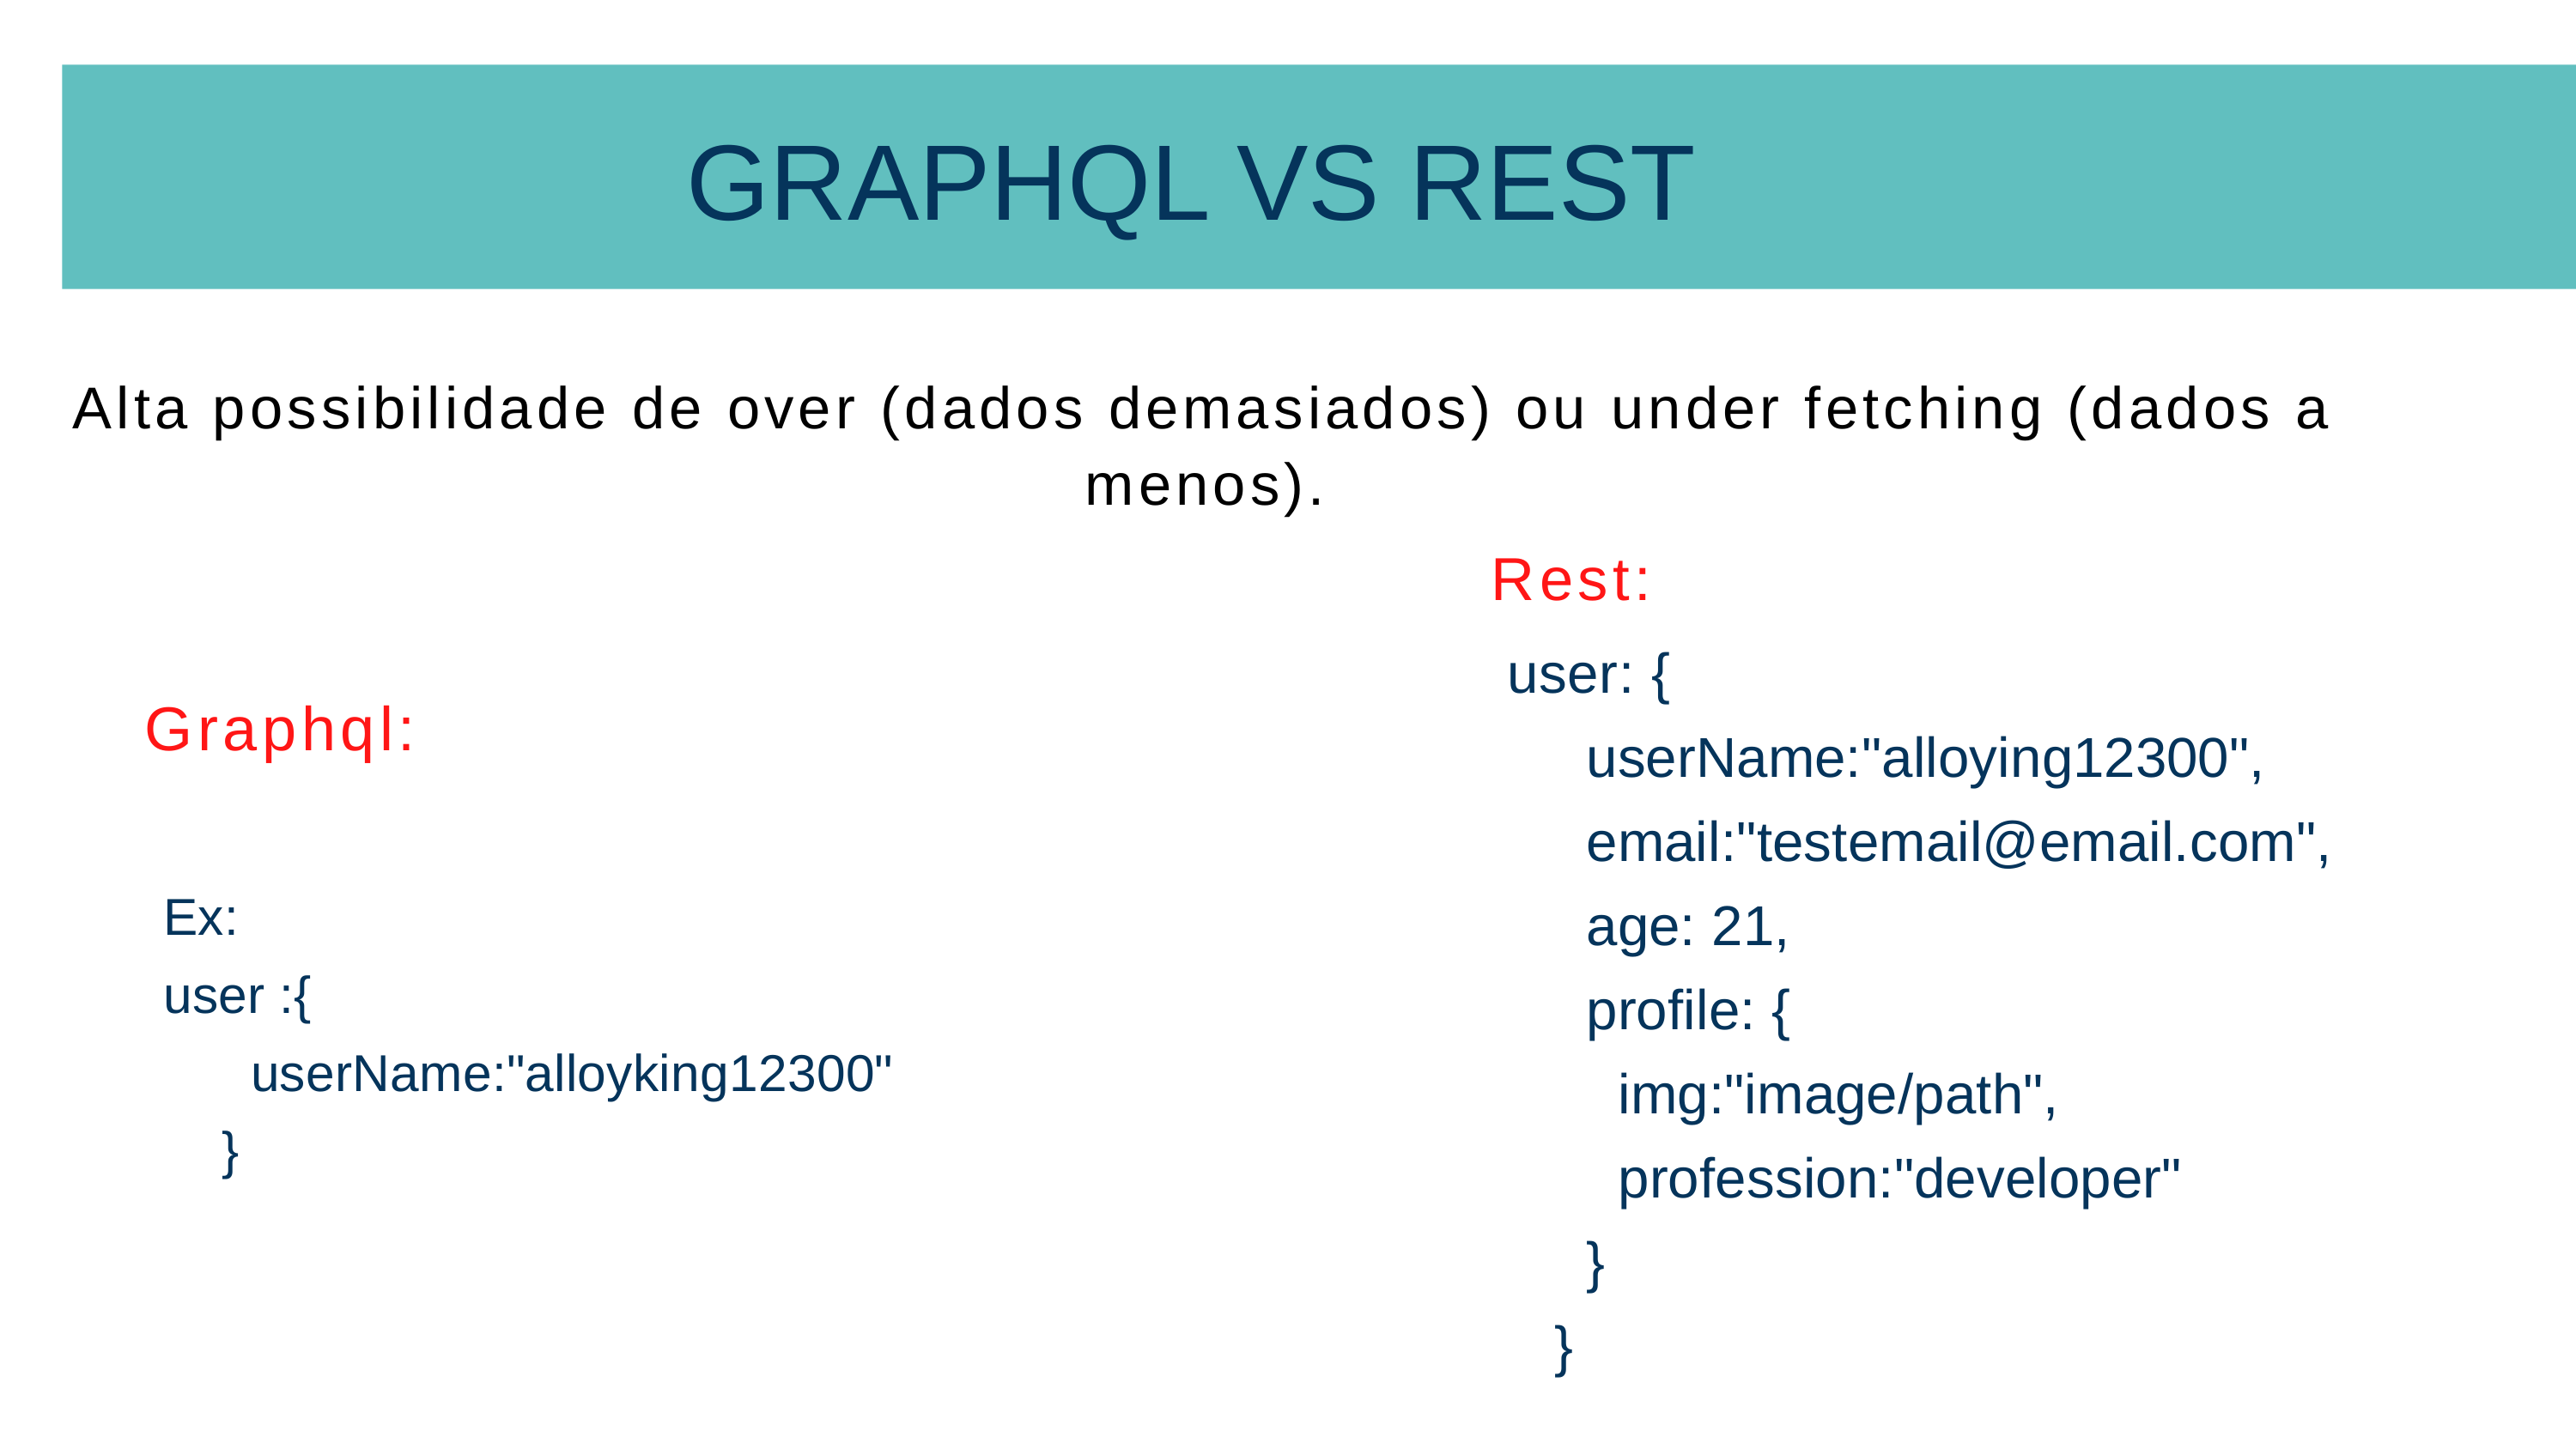

GRAPHQL VS REST
Alta possibilidade de over (dados demasiados) ou under fetching (dados a menos).
Rest:

 user: {
      userName:"alloying12300",
      email:"testemail@email.com",
      age: 21,
      profile: {
        img:"image/path",
        profession:"developer"
      }
    }

Graphql:

Ex:
user :{
      userName:"alloyking12300"
    }